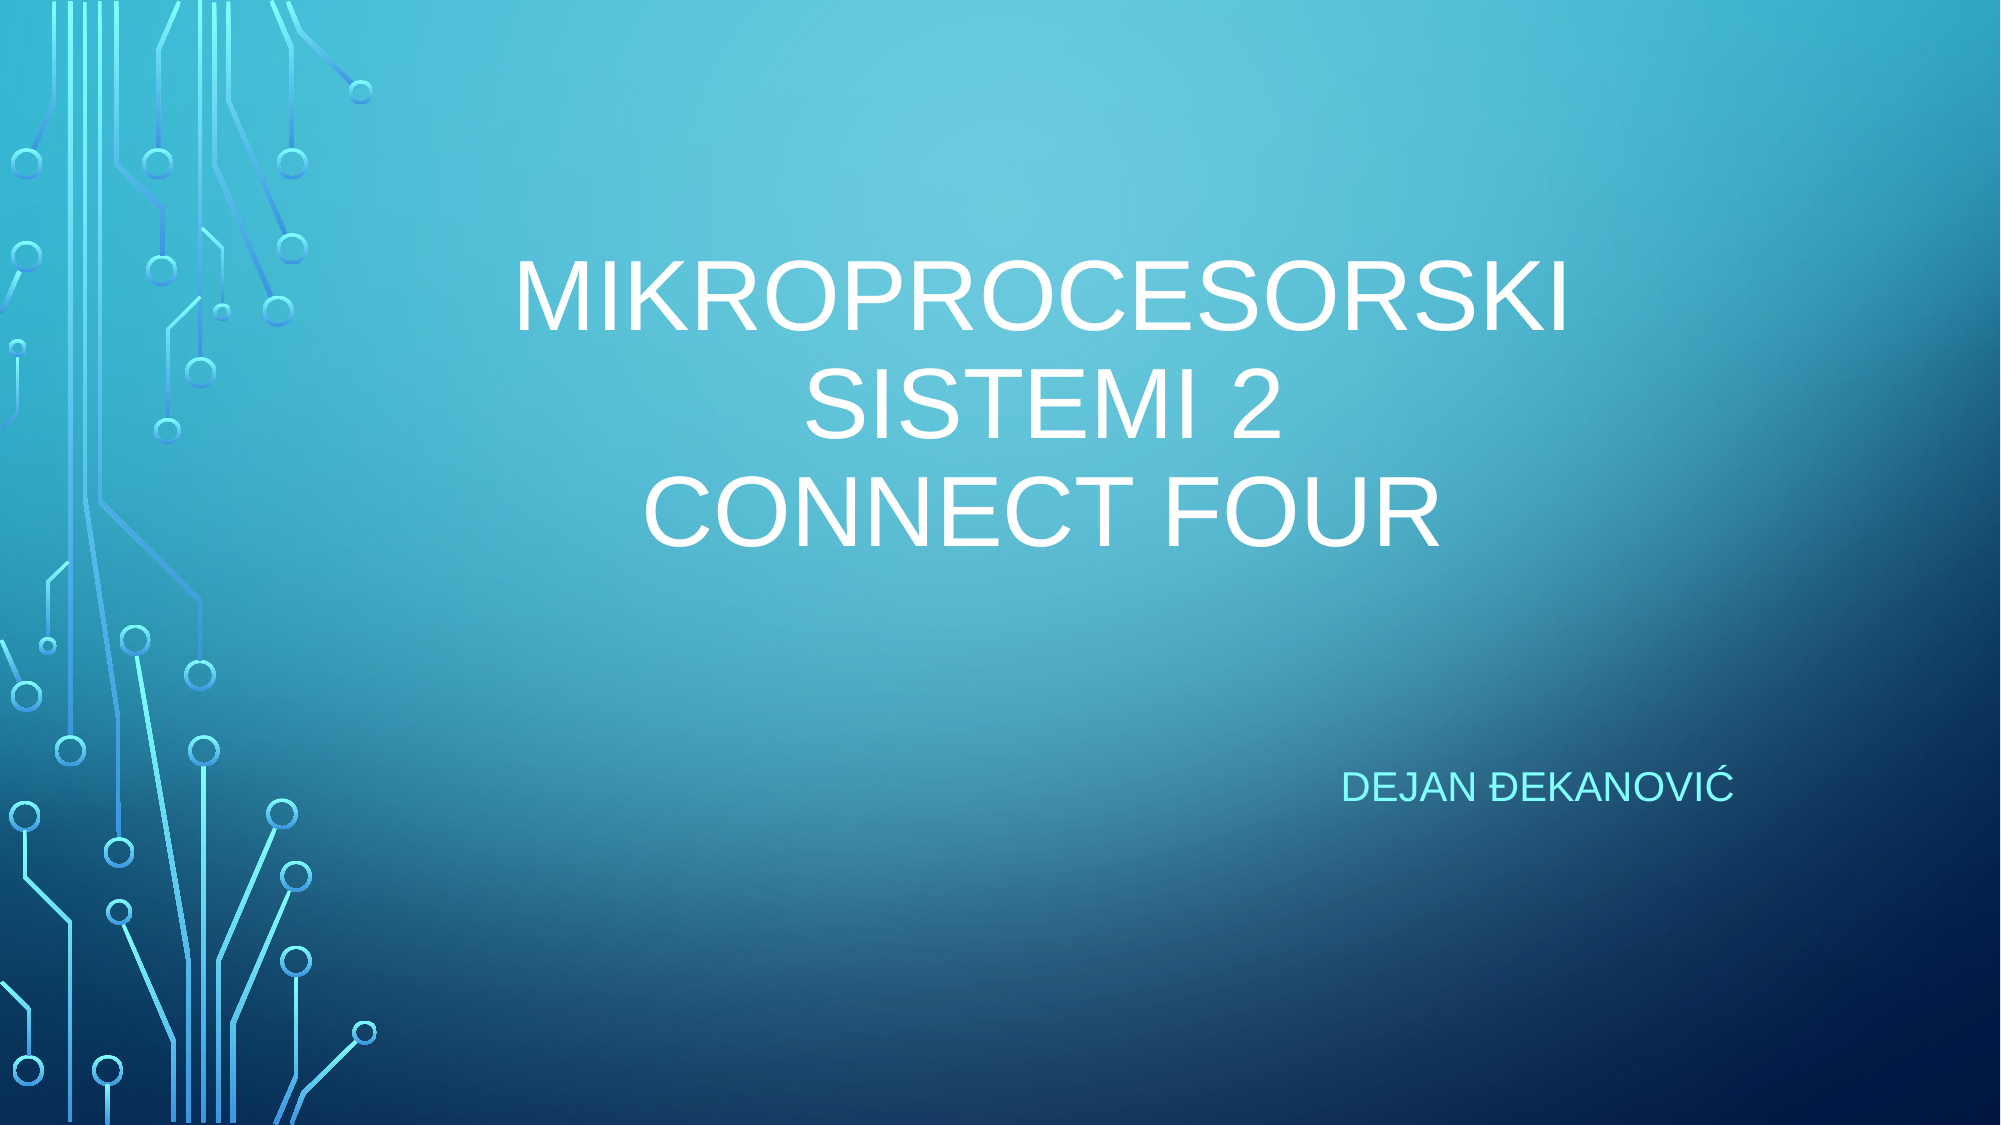

# MIKROPROCESORSKI SISTEMI 2 CONNECT FOUR

DEJAN ĐEKANOVIĆ